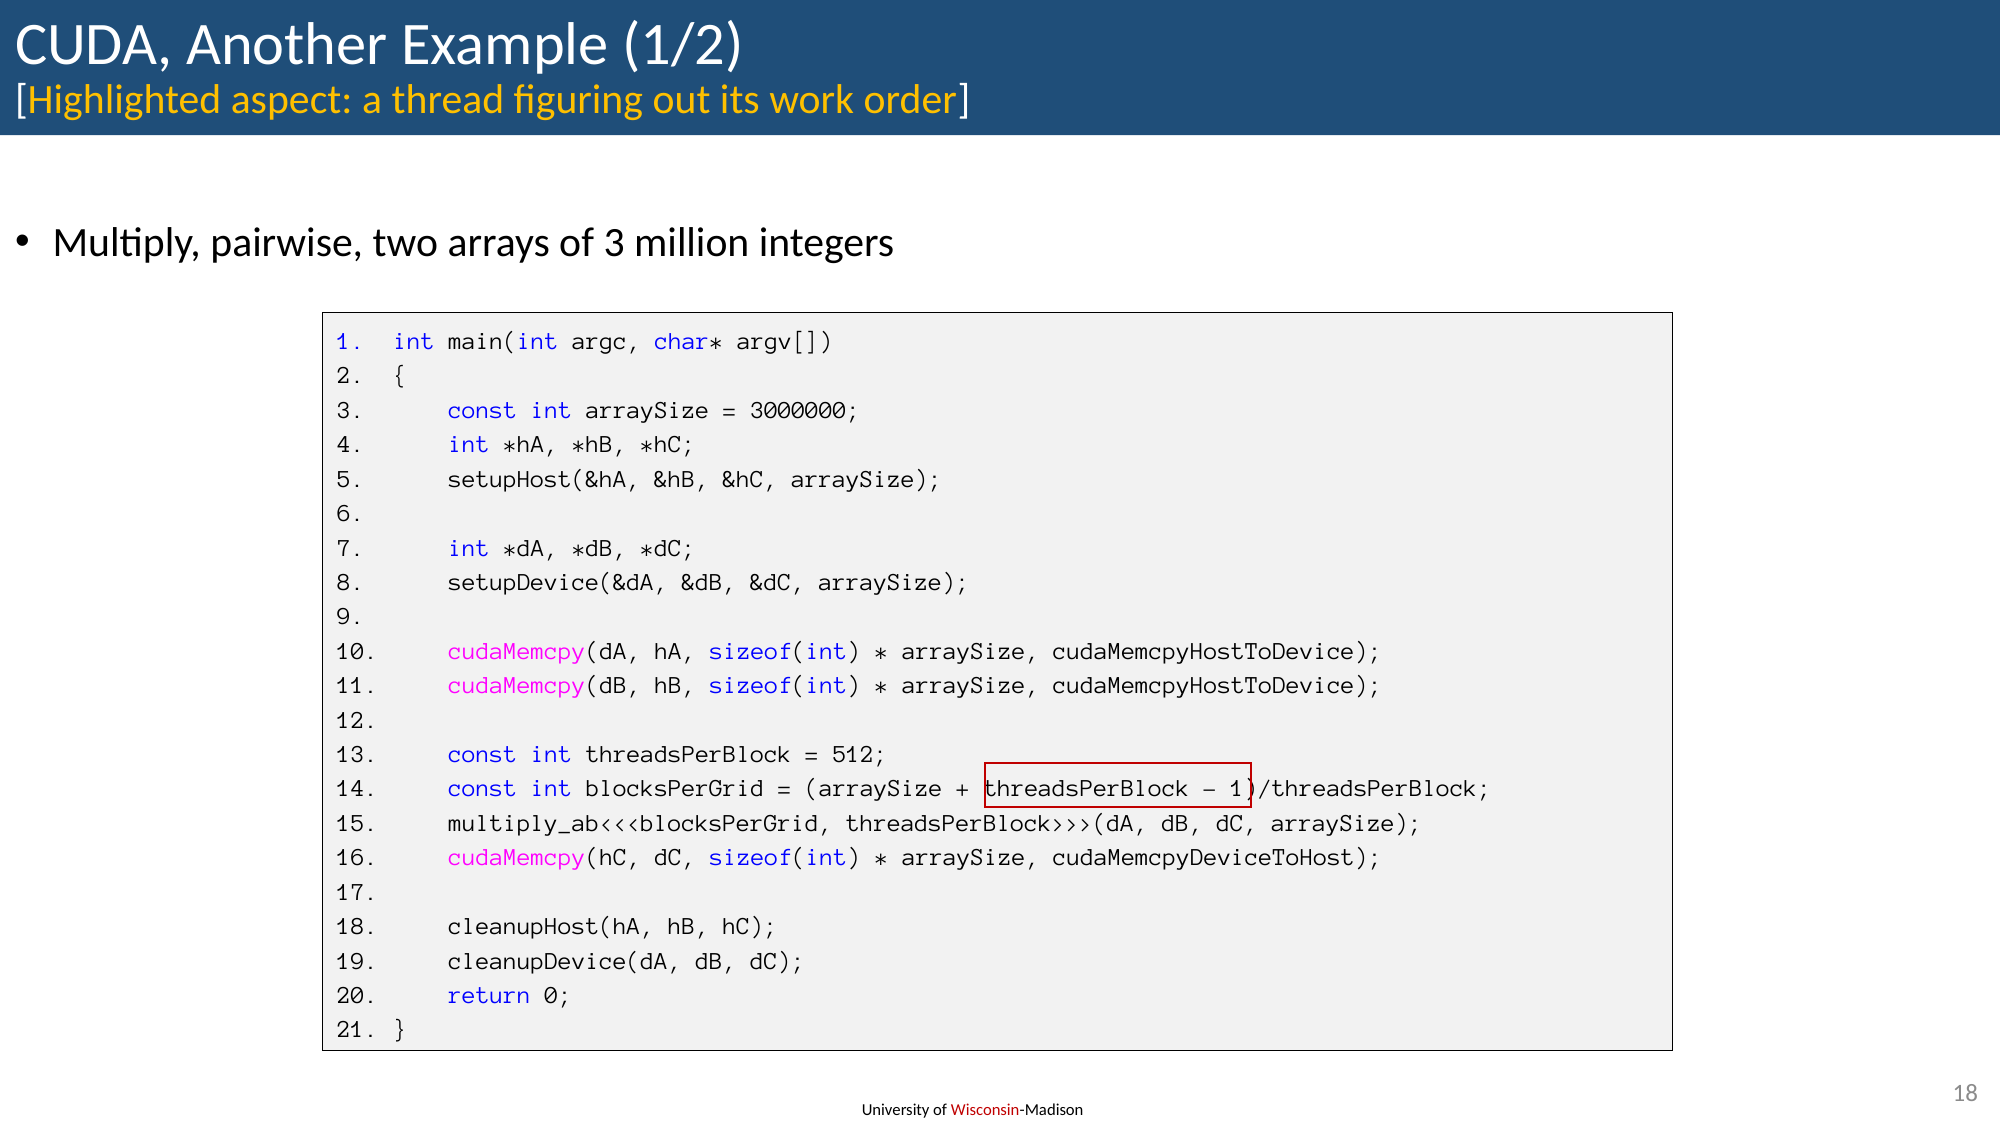

# CUDA, Another Example (1/2) [Highlighted aspect: a thread figuring out its work order]
Multiply, pairwise, two arrays of 3 million integers
int main(int argc, char* argv[])
{
    const int arraySize = 3000000;
    int *hA, *hB, *hC;
    setupHost(&hA, &hB, &hC, arraySize);

    int *dA, *dB, *dC;
    setupDevice(&dA, &dB, &dC, arraySize);

    cudaMemcpy(dA, hA, sizeof(int) * arraySize, cudaMemcpyHostToDevice);
    cudaMemcpy(dB, hB, sizeof(int) * arraySize, cudaMemcpyHostToDevice);

    const int threadsPerBlock = 512;
    const int blocksPerGrid = (arraySize + threadsPerBlock – 1)/threadsPerBlock;
    multiply_ab<<<blocksPerGrid, threadsPerBlock>>>(dA, dB, dC, arraySize);
    cudaMemcpy(hC, dC, sizeof(int) * arraySize, cudaMemcpyDeviceToHost);

    cleanupHost(hA, hB, hC);
    cleanupDevice(dA, dB, dC);
    return 0;
}

18